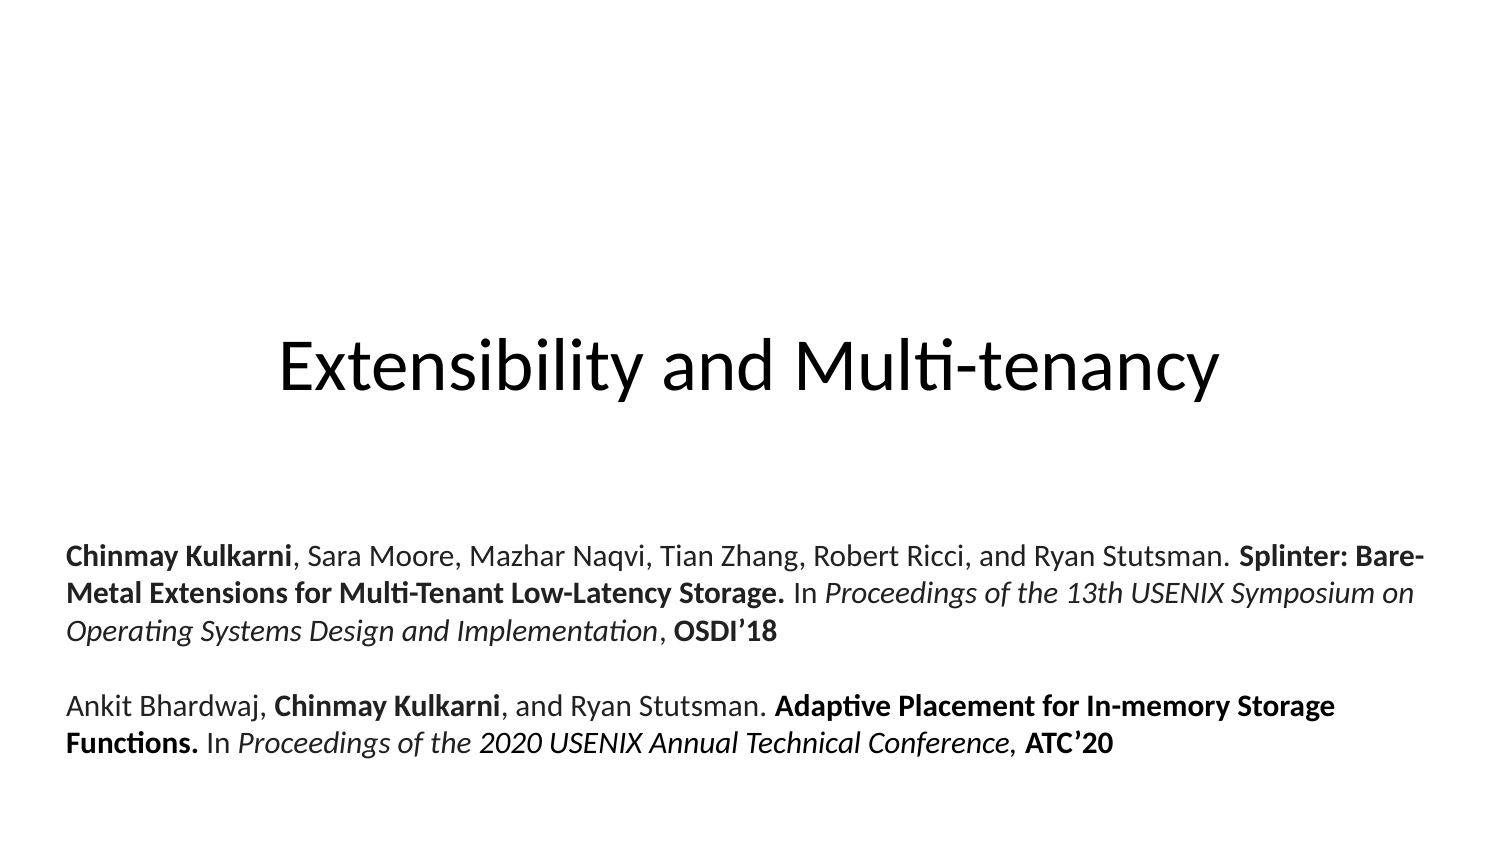

# Extensibility and Multi-tenancy

Chinmay Kulkarni, Sara Moore, Mazhar Naqvi, Tian Zhang, Robert Ricci, and Ryan Stutsman. Splinter: Bare-Metal Extensions for Multi-Tenant Low-Latency Storage. In Proceedings of the 13th USENIX Symposium on Operating Systems Design and Implementation, OSDI’18

Ankit Bhardwaj, Chinmay Kulkarni, and Ryan Stutsman. Adaptive Placement for In-memory Storage Functions. In Proceedings of the 2020 USENIX Annual Technical Conference, ATC’20